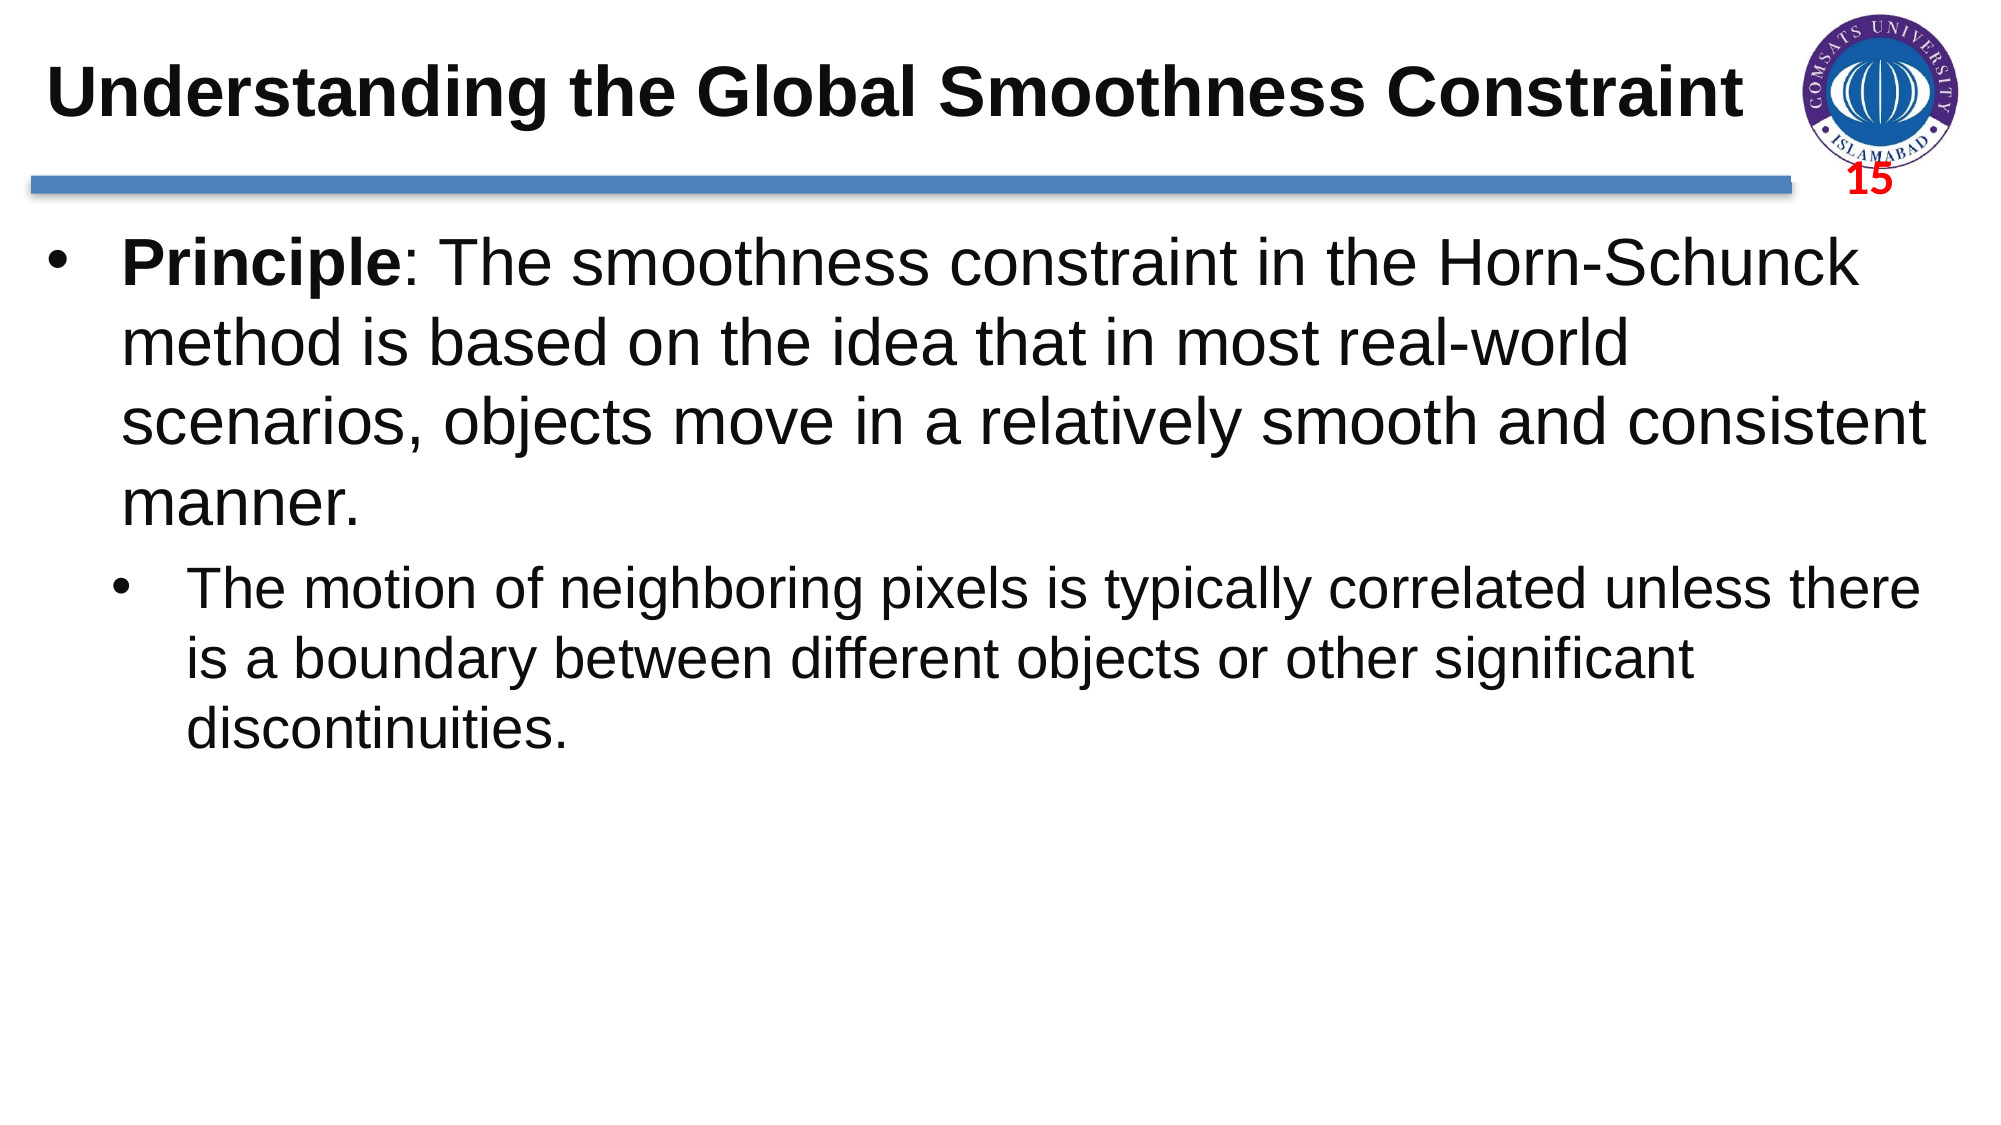

# Understanding the Global Smoothness Constraint
Principle: The smoothness constraint in the Horn-Schunck method is based on the idea that in most real-world scenarios, objects move in a relatively smooth and consistent manner.
The motion of neighboring pixels is typically correlated unless there is a boundary between different objects or other significant discontinuities.